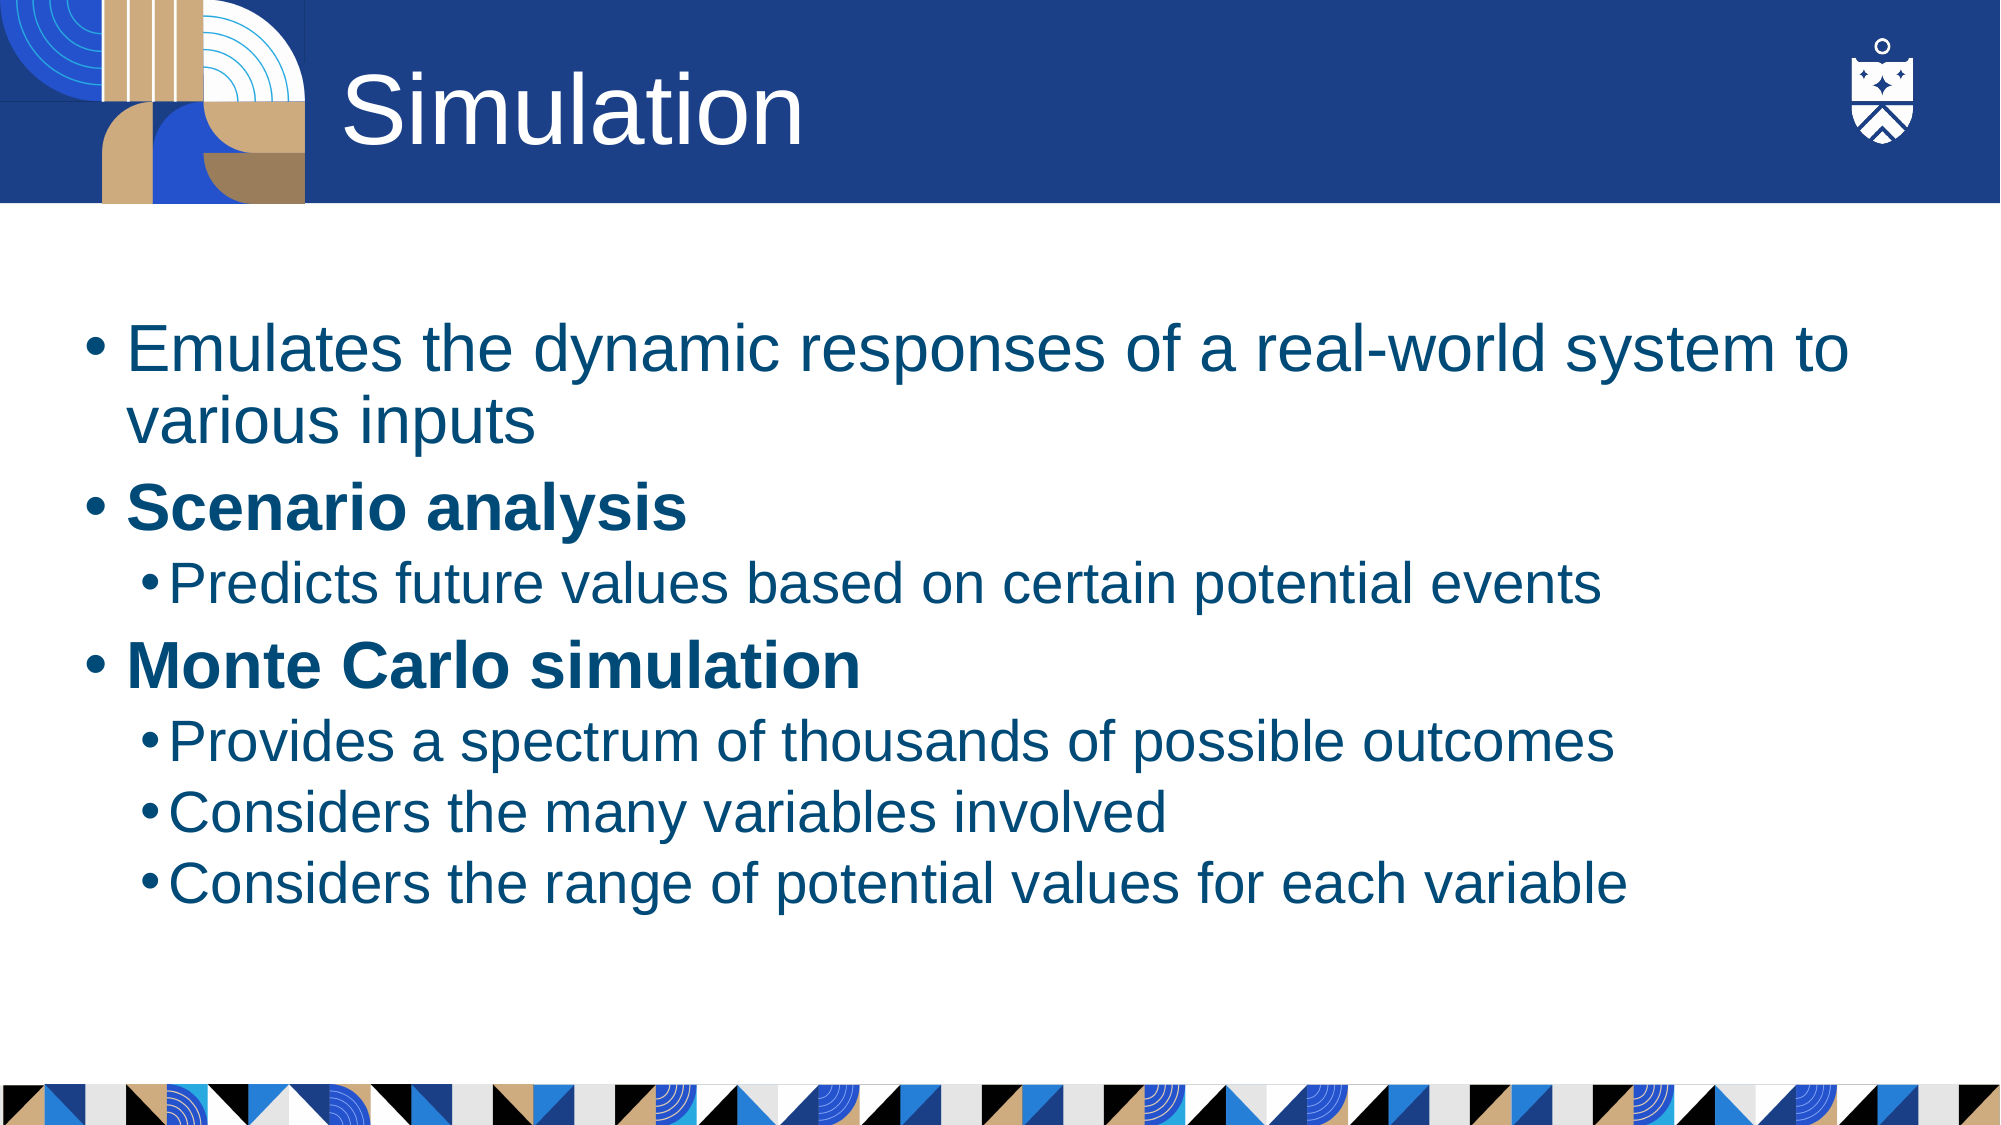

# Simulation
Emulates the dynamic responses of a real-world system to various inputs
Scenario analysis
Predicts future values based on certain potential events
Monte Carlo simulation
Provides a spectrum of thousands of possible outcomes
Considers the many variables involved
Considers the range of potential values for each variable